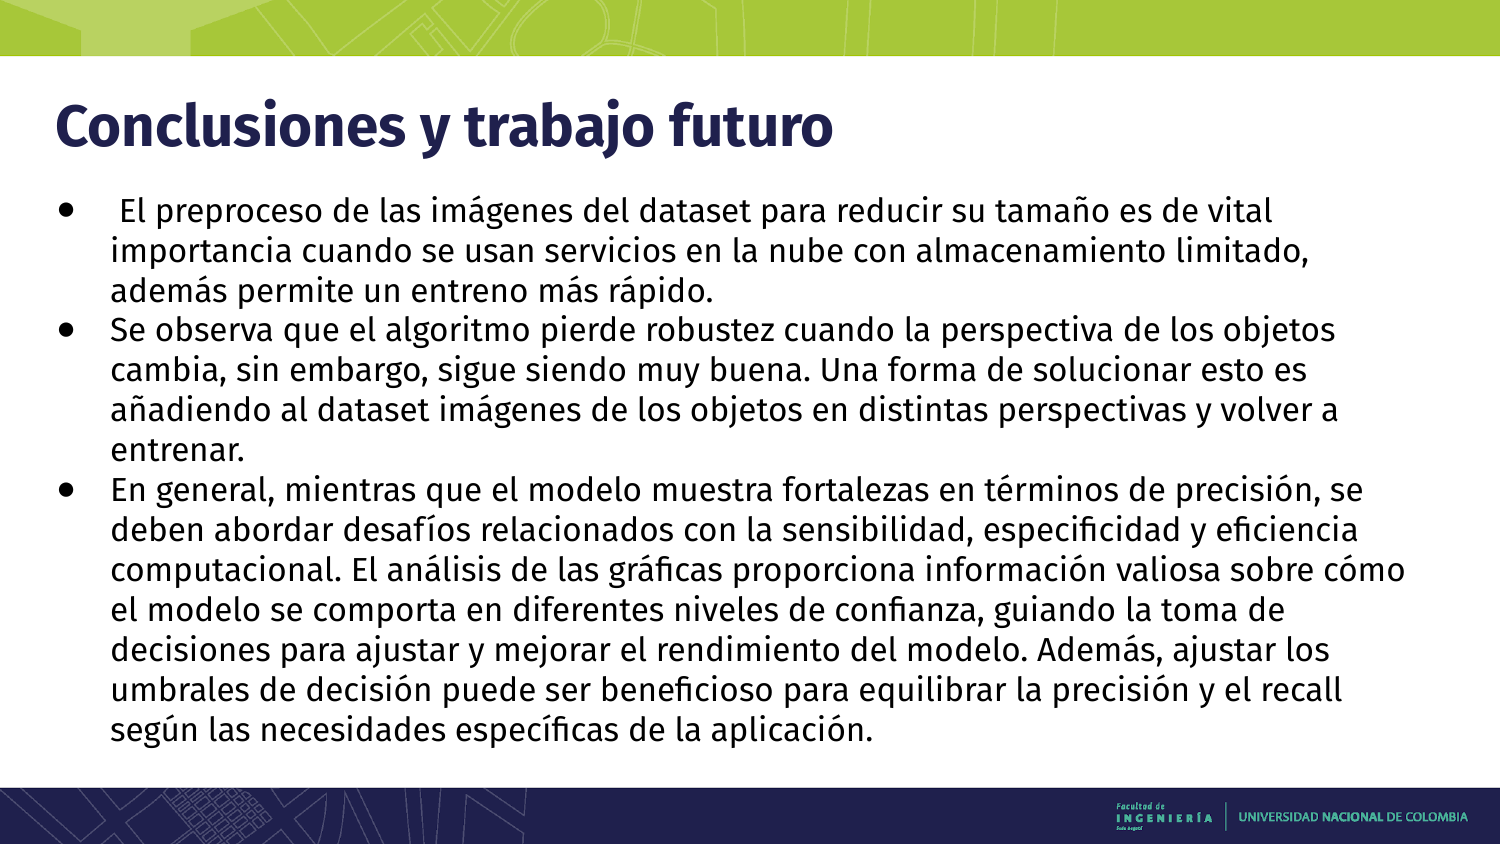

# Conclusiones y trabajo futuro
 El preproceso de las imágenes del dataset para reducir su tamaño es de vital importancia cuando se usan servicios en la nube con almacenamiento limitado, además permite un entreno más rápido.
Se observa que el algoritmo pierde robustez cuando la perspectiva de los objetos cambia, sin embargo, sigue siendo muy buena. Una forma de solucionar esto es añadiendo al dataset imágenes de los objetos en distintas perspectivas y volver a entrenar.
En general, mientras que el modelo muestra fortalezas en términos de precisión, se deben abordar desafíos relacionados con la sensibilidad, especificidad y eficiencia computacional. El análisis de las gráficas proporciona información valiosa sobre cómo el modelo se comporta en diferentes niveles de confianza, guiando la toma de decisiones para ajustar y mejorar el rendimiento del modelo. Además, ajustar los umbrales de decisión puede ser beneficioso para equilibrar la precisión y el recall según las necesidades específicas de la aplicación.